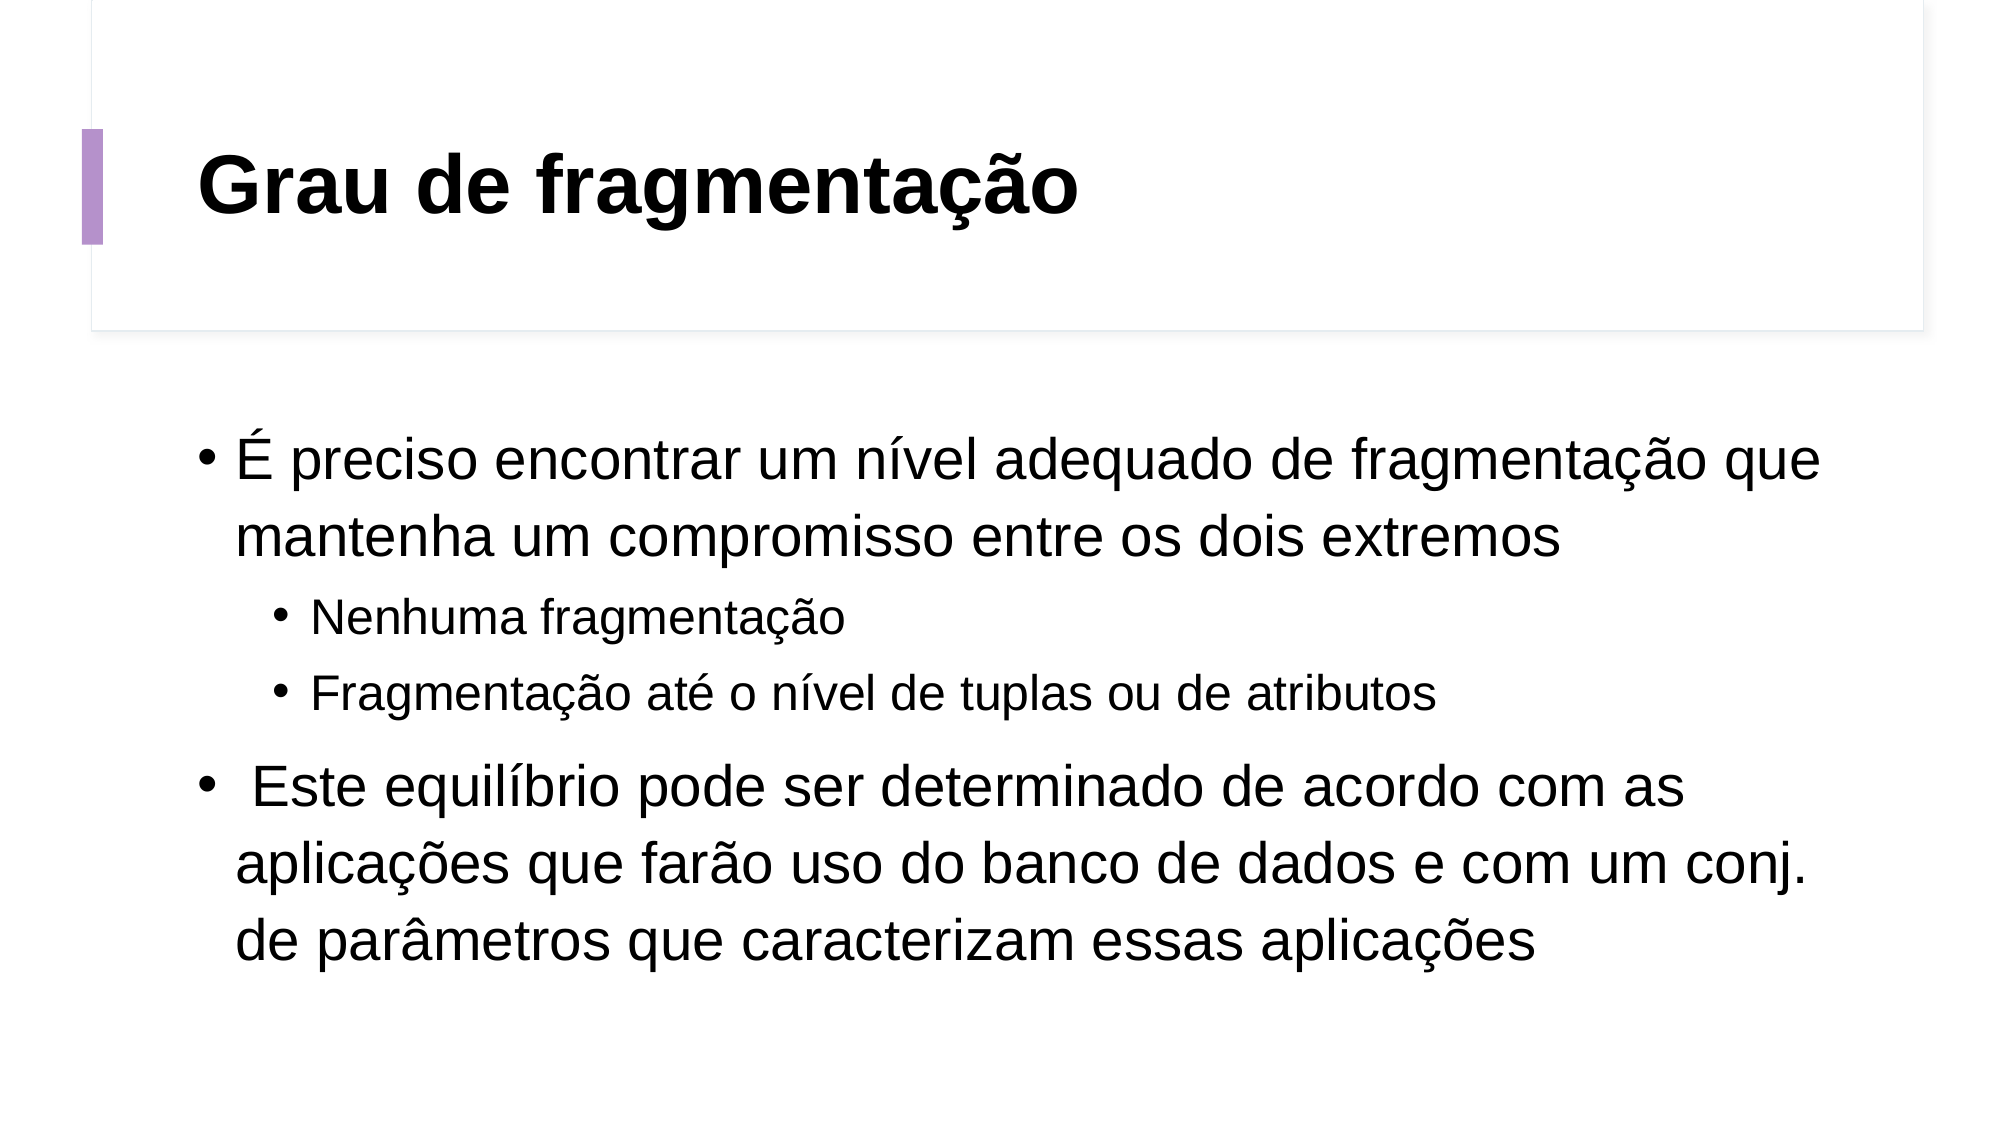

# Grau de fragmentação
É preciso encontrar um nível adequado de fragmentação que mantenha um compromisso entre os dois extremos
Nenhuma fragmentação
Fragmentação até o nível de tuplas ou de atributos
 Este equilíbrio pode ser determinado de acordo com as aplicações que farão uso do banco de dados e com um conj. de parâmetros que caracterizam essas aplicações